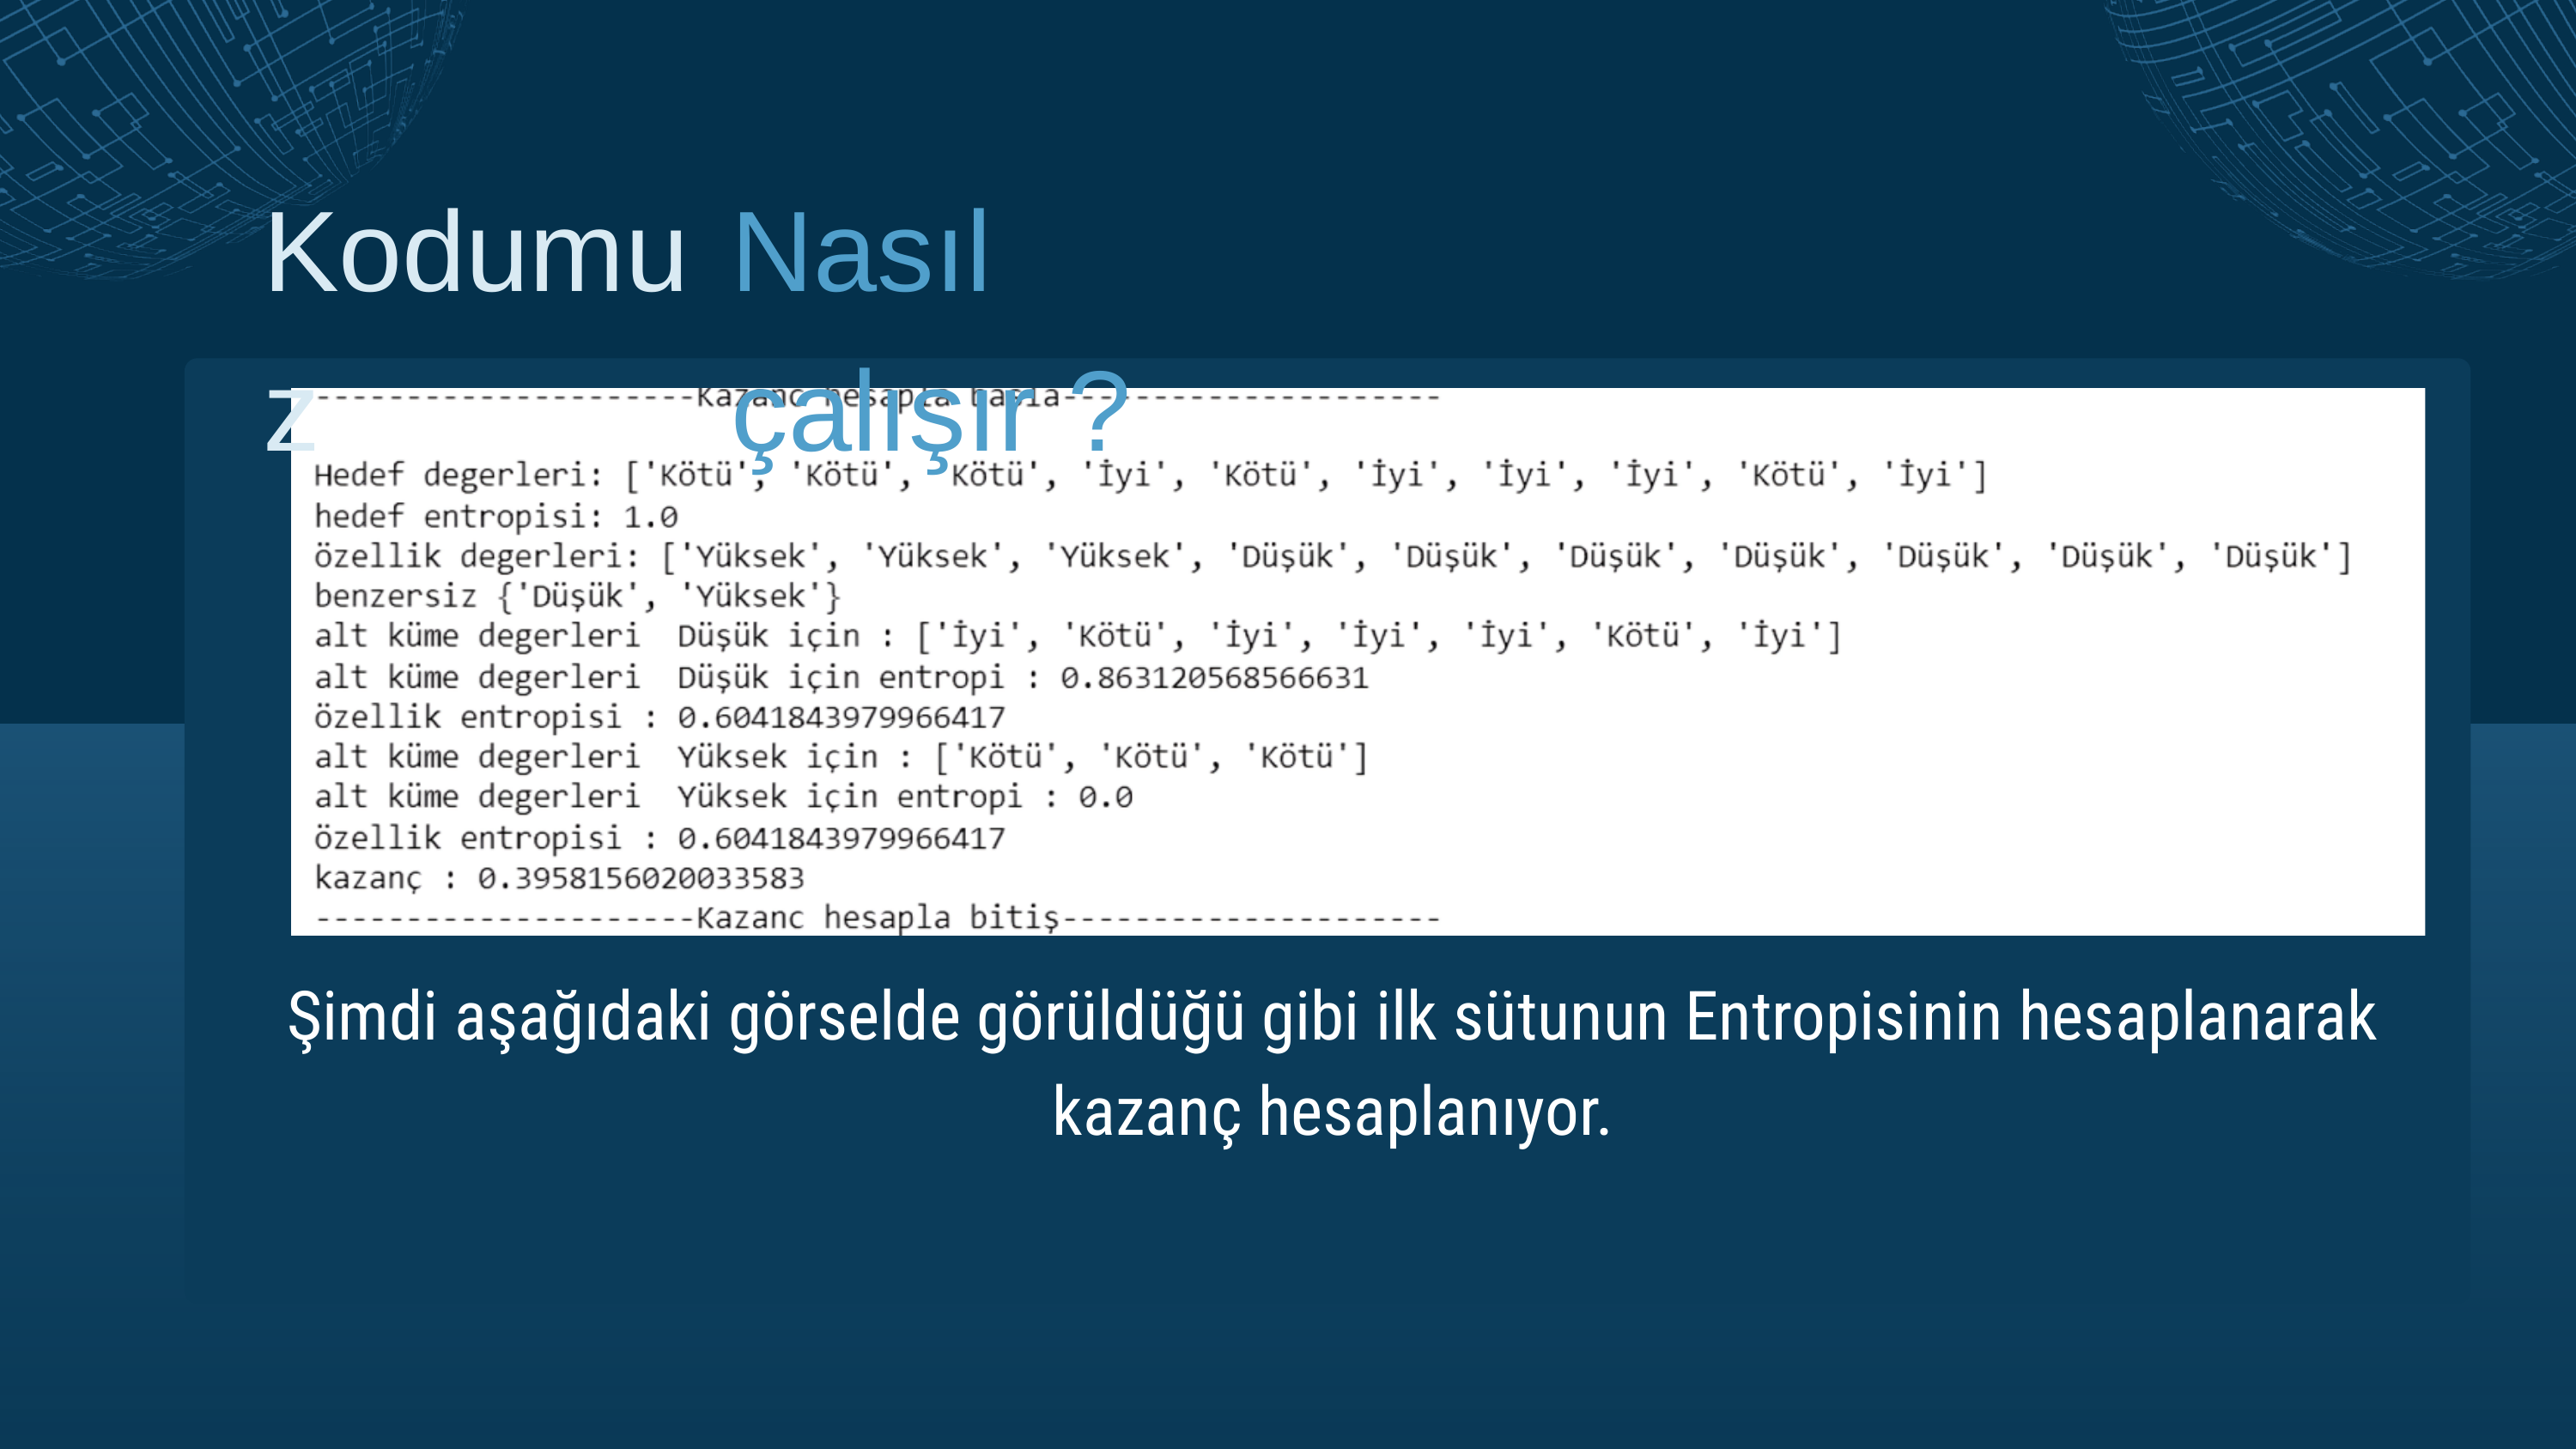

Kodumuz
Nasıl çalışır ?

Şimdi aşağıdaki görselde görüldüğü gibi ilk sütunun Entropisinin hesaplanarak kazanç hesaplanıyor.